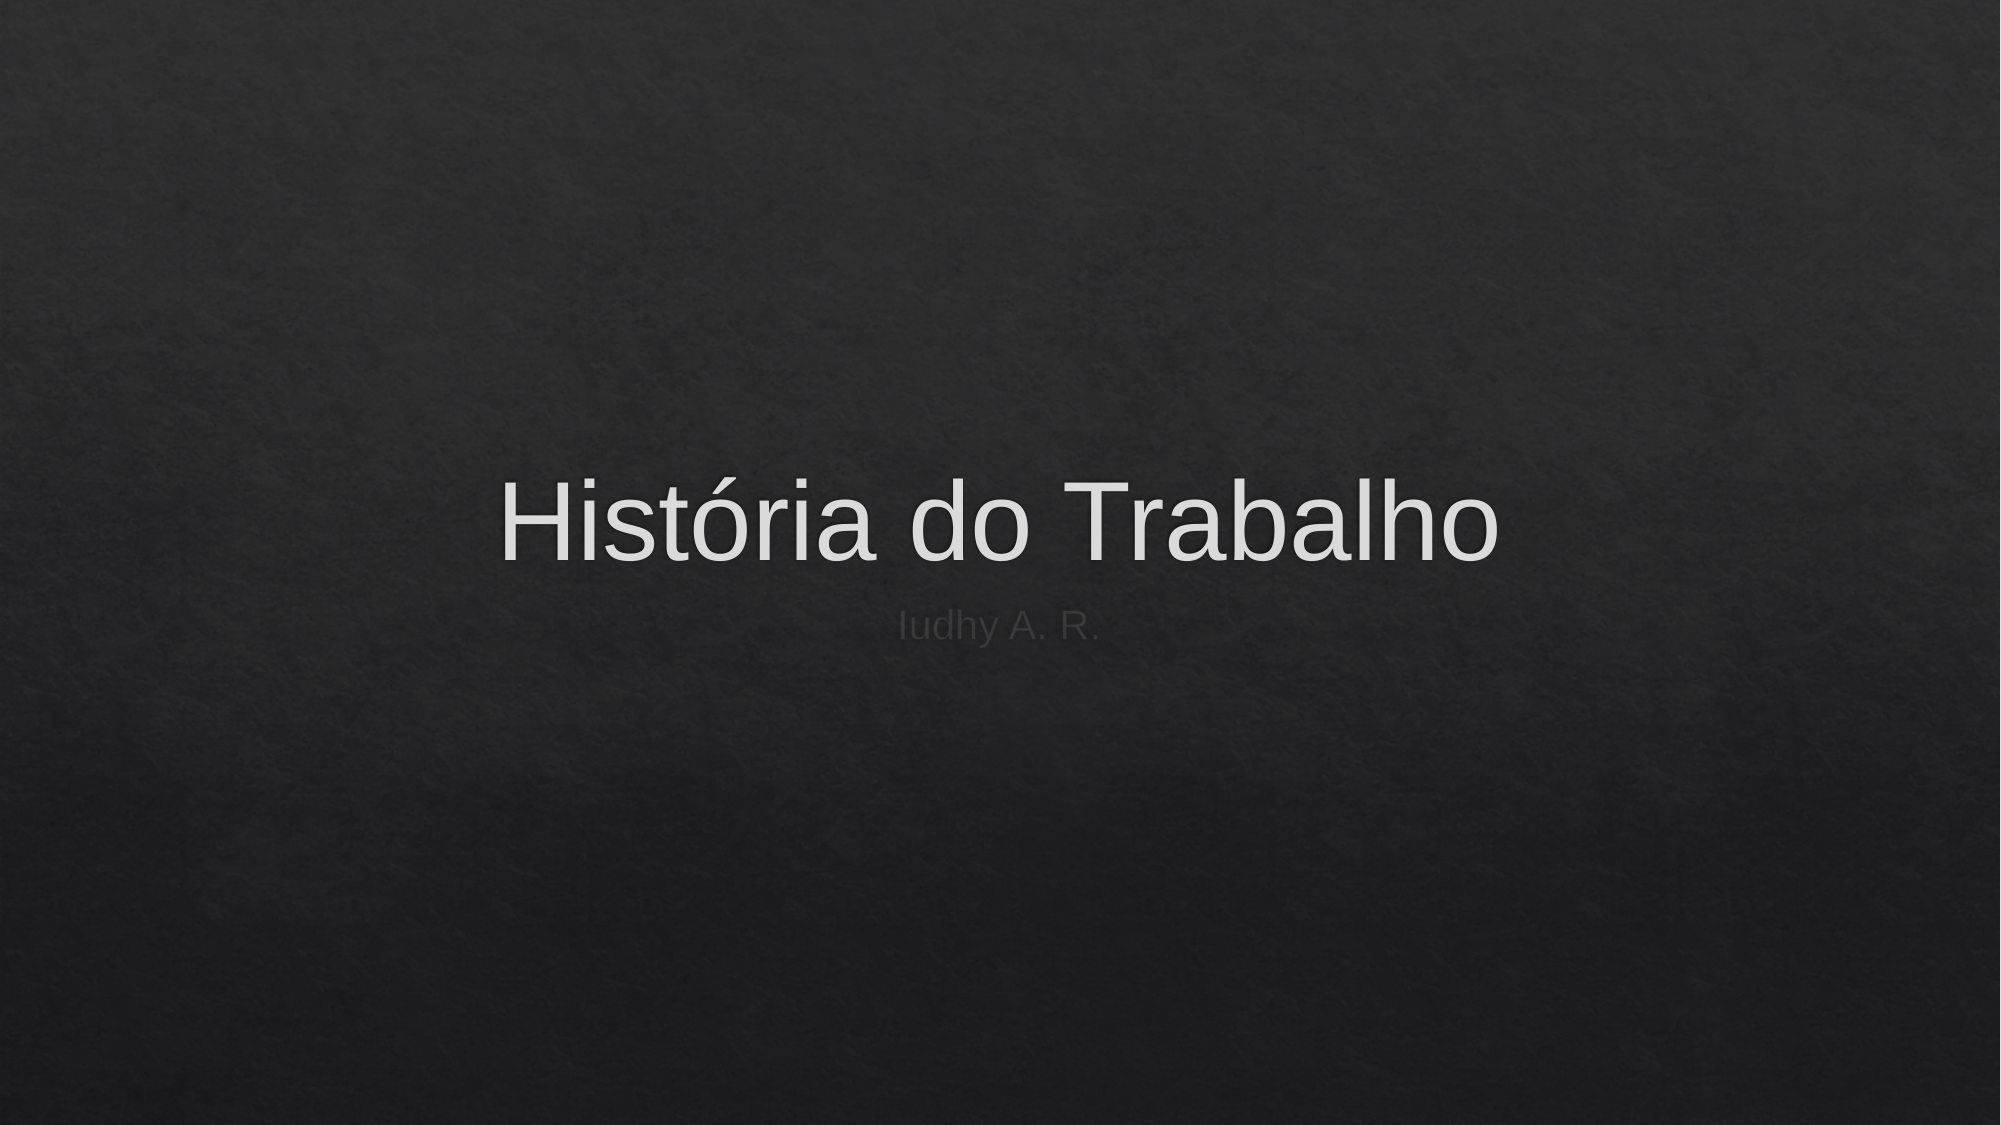

# História do Trabalho
Iudhy A. R.